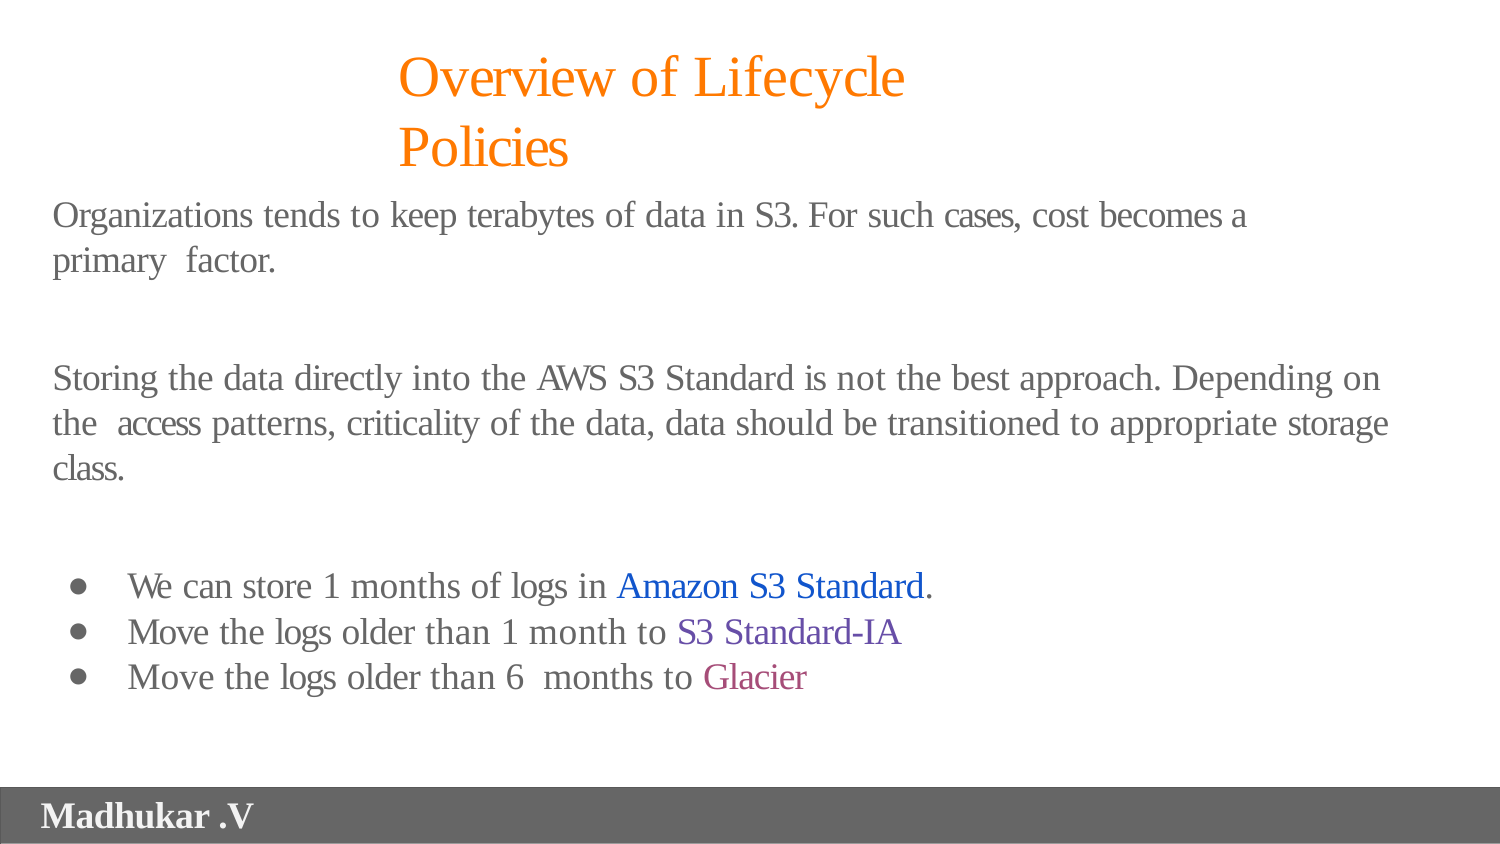

# Overview of Lifecycle Policies
Organizations tends to keep terabytes of data in S3. For such cases, cost becomes a primary  factor.

Storing the data directly into the AWS S3 Standard is not the best approach. Depending on the  access patterns, criticality of the data, data should be transitioned to appropriate storage class.

We can store 1 months of logs in Amazon S3 Standard.
Move the logs older than 1 month to S3 Standard-IA
Move the logs older than 6  months to Glacier

Madhukar .V